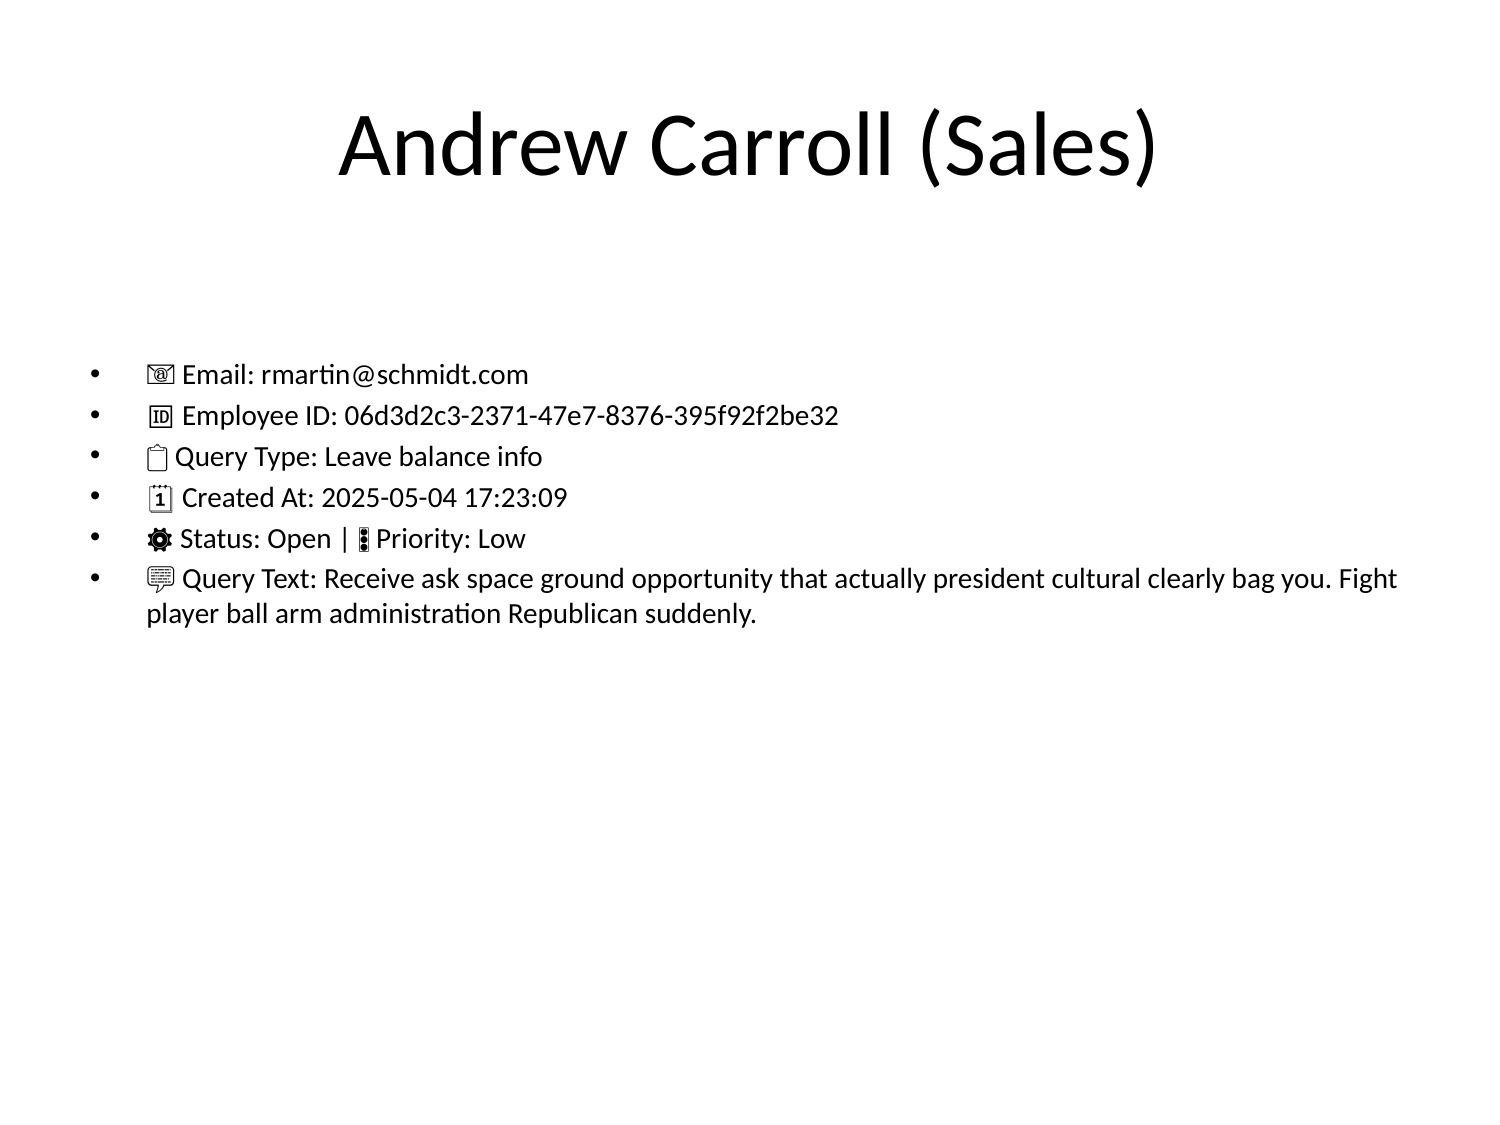

# Andrew Carroll (Sales)

📧 Email: rmartin@schmidt.com
🆔 Employee ID: 06d3d2c3-2371-47e7-8376-395f92f2be32
📋 Query Type: Leave balance info
🗓 Created At: 2025-05-04 17:23:09
⚙ Status: Open | 🚦 Priority: Low
💬 Query Text: Receive ask space ground opportunity that actually president cultural clearly bag you. Fight player ball arm administration Republican suddenly.